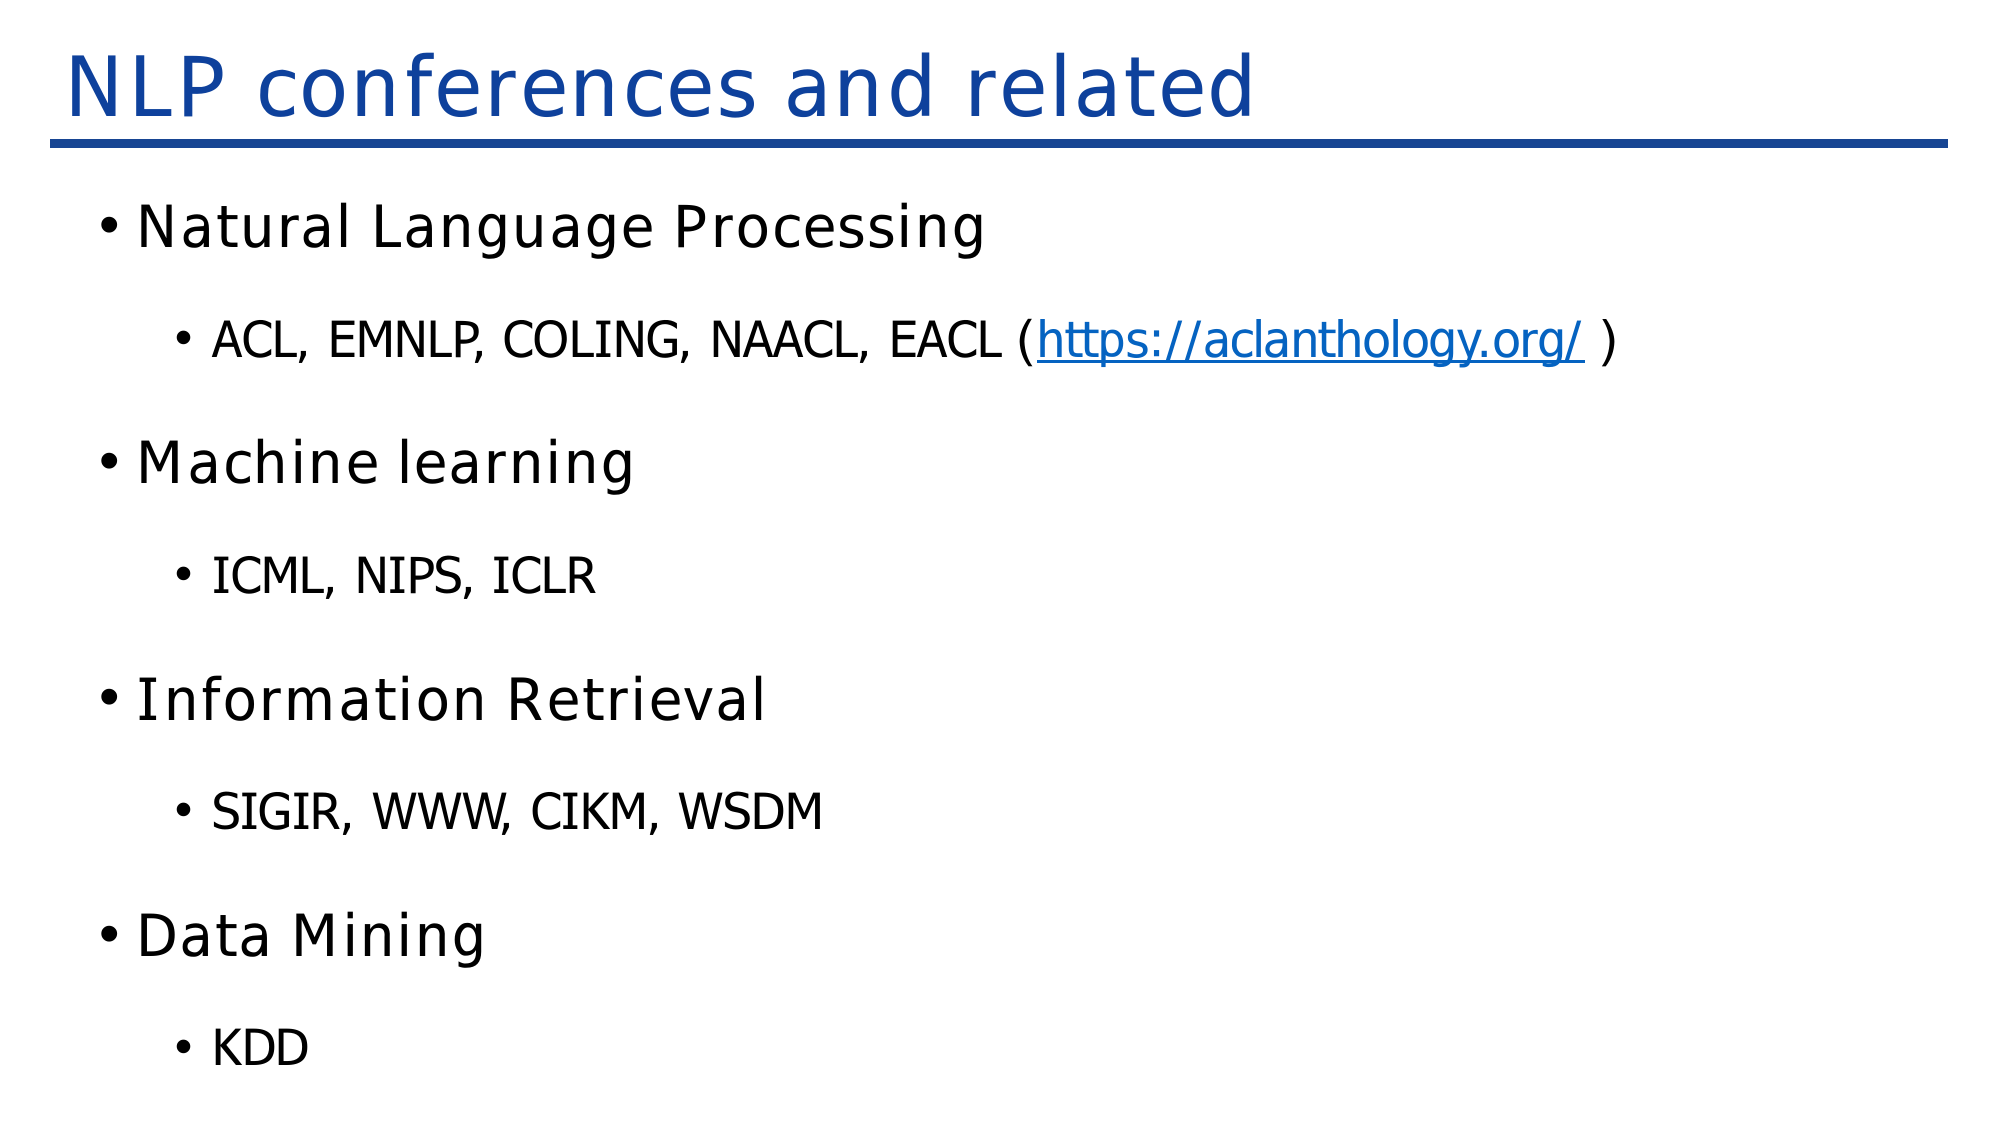

# NLP conferences and related
Natural Language Processing
ACL, EMNLP, COLING, NAACL, EACL (https://aclanthology.org/ )
Machine learning
ICML, NIPS, ICLR
Information Retrieval
SIGIR, WWW, CIKM, WSDM
Data Mining
KDD

34